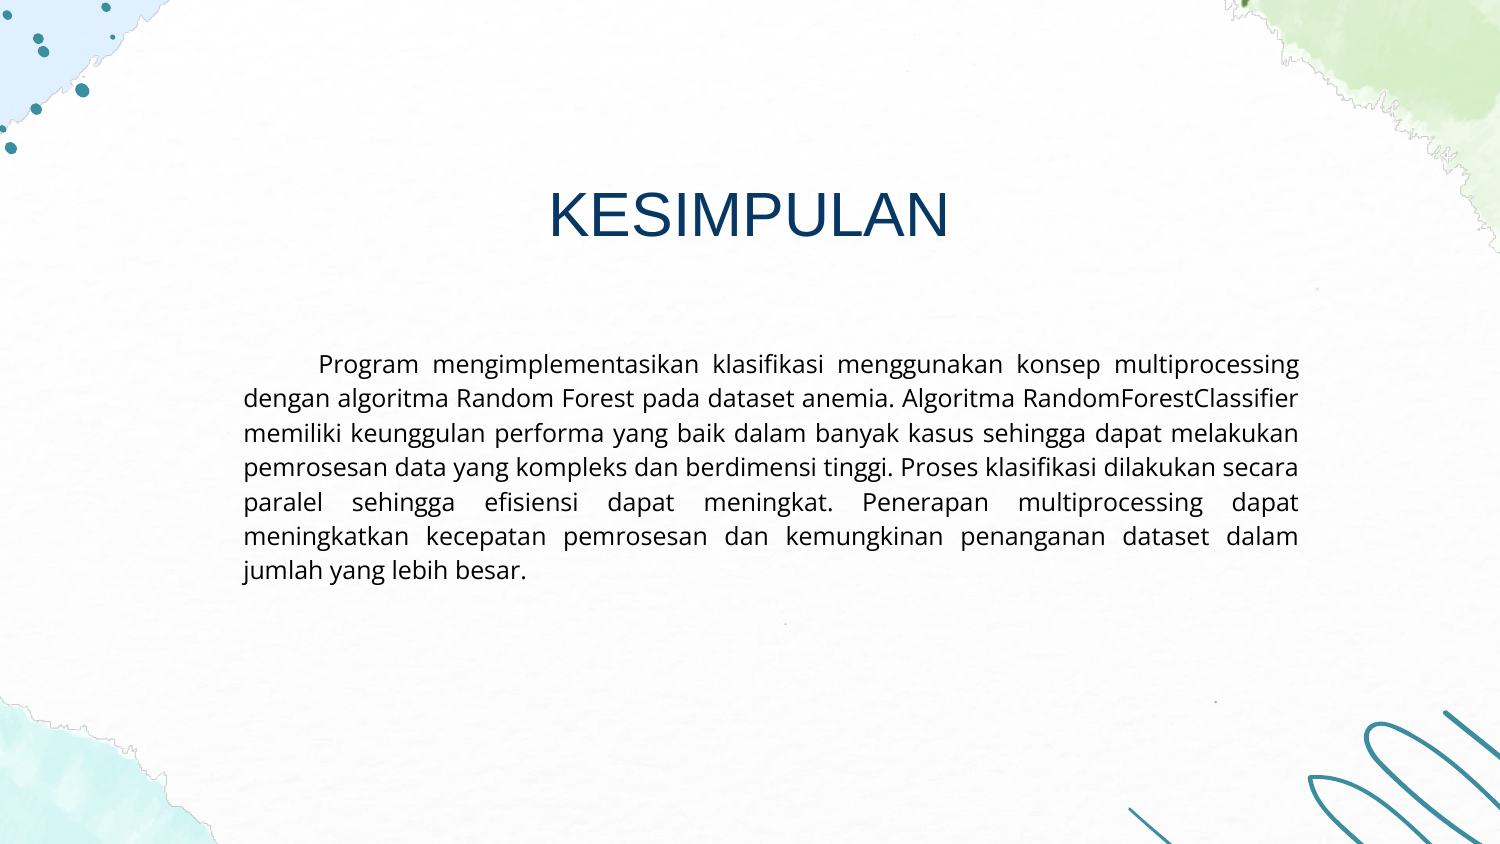

KESIMPULAN
Program mengimplementasikan klasifikasi menggunakan konsep multiprocessing dengan algoritma Random Forest pada dataset anemia. Algoritma RandomForestClassifier memiliki keunggulan performa yang baik dalam banyak kasus sehingga dapat melakukan pemrosesan data yang kompleks dan berdimensi tinggi. Proses klasifikasi dilakukan secara paralel sehingga efisiensi dapat meningkat. Penerapan multiprocessing dapat meningkatkan kecepatan pemrosesan dan kemungkinan penanganan dataset dalam jumlah yang lebih besar.